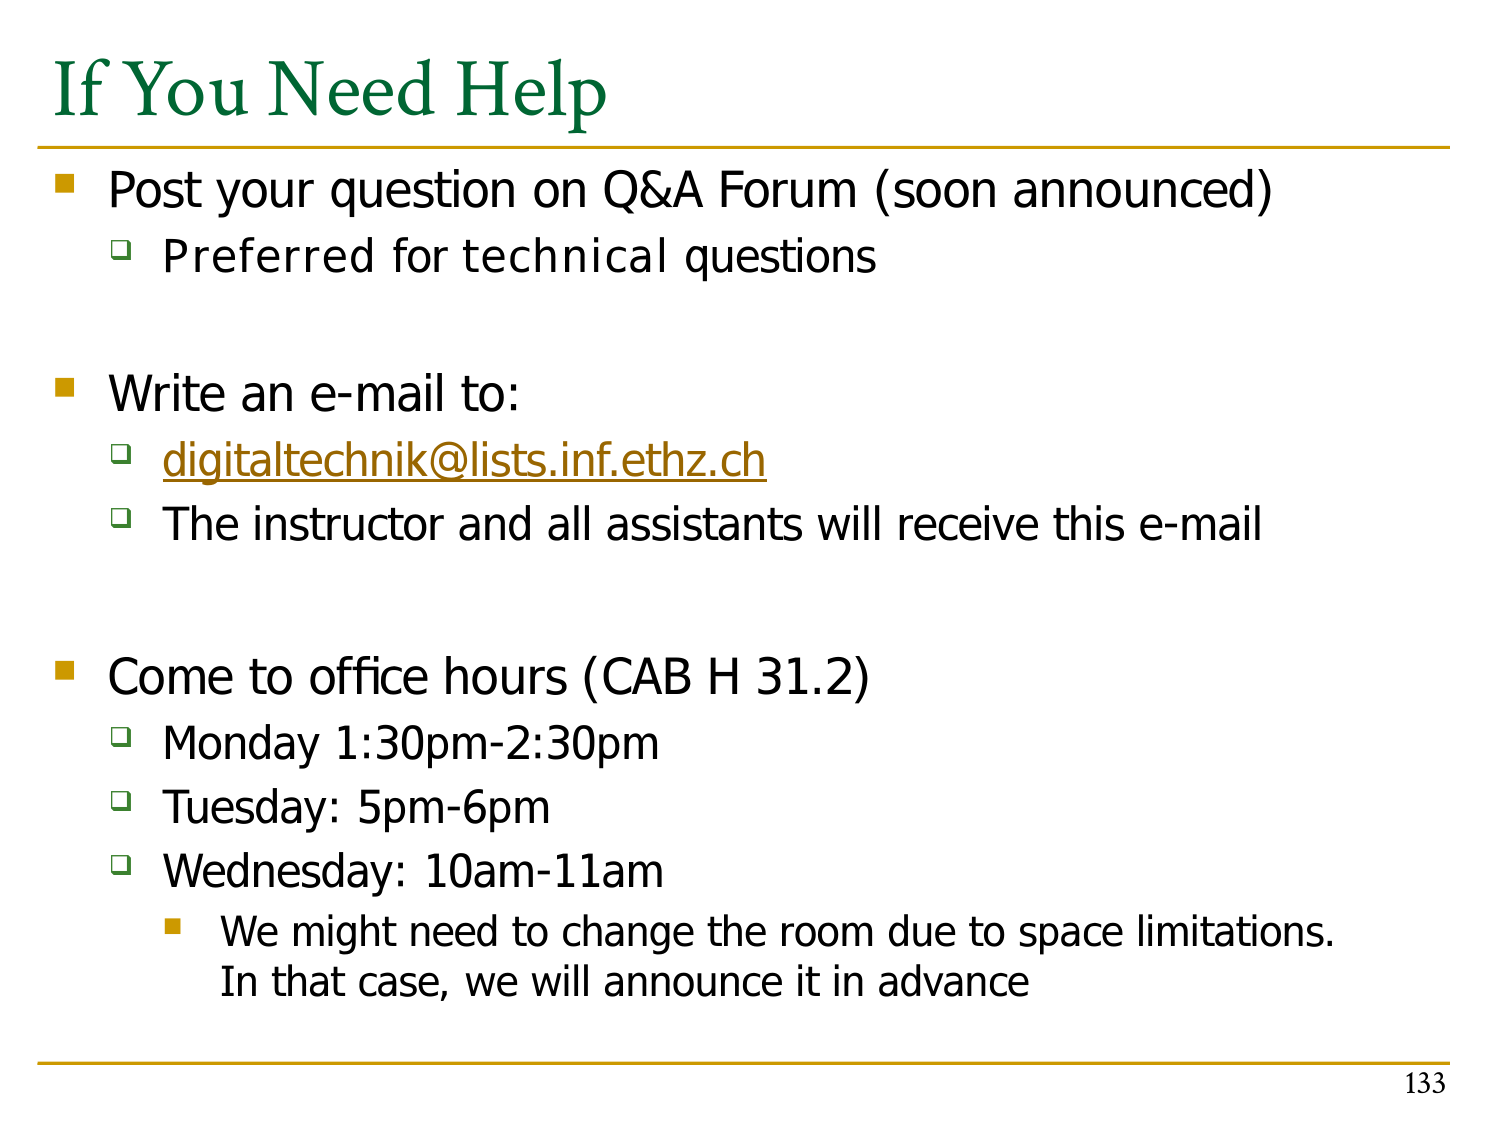

# If You Need Help
Post your question on Q&A Forum (soon announced)
Preferred for technical questions

Write an e-mail to:
digitaltechnik@lists.inf.ethz.ch
The instructor and all assistants will receive this e-mail

Come to office hours (CAB H 31.2)
Monday 1:30pm-2:30pm
Tuesday: 5pm-6pm
Wednesday: 10am-11am
We might need to change the room due to space limitations. In that case, we will announce it in advance

133